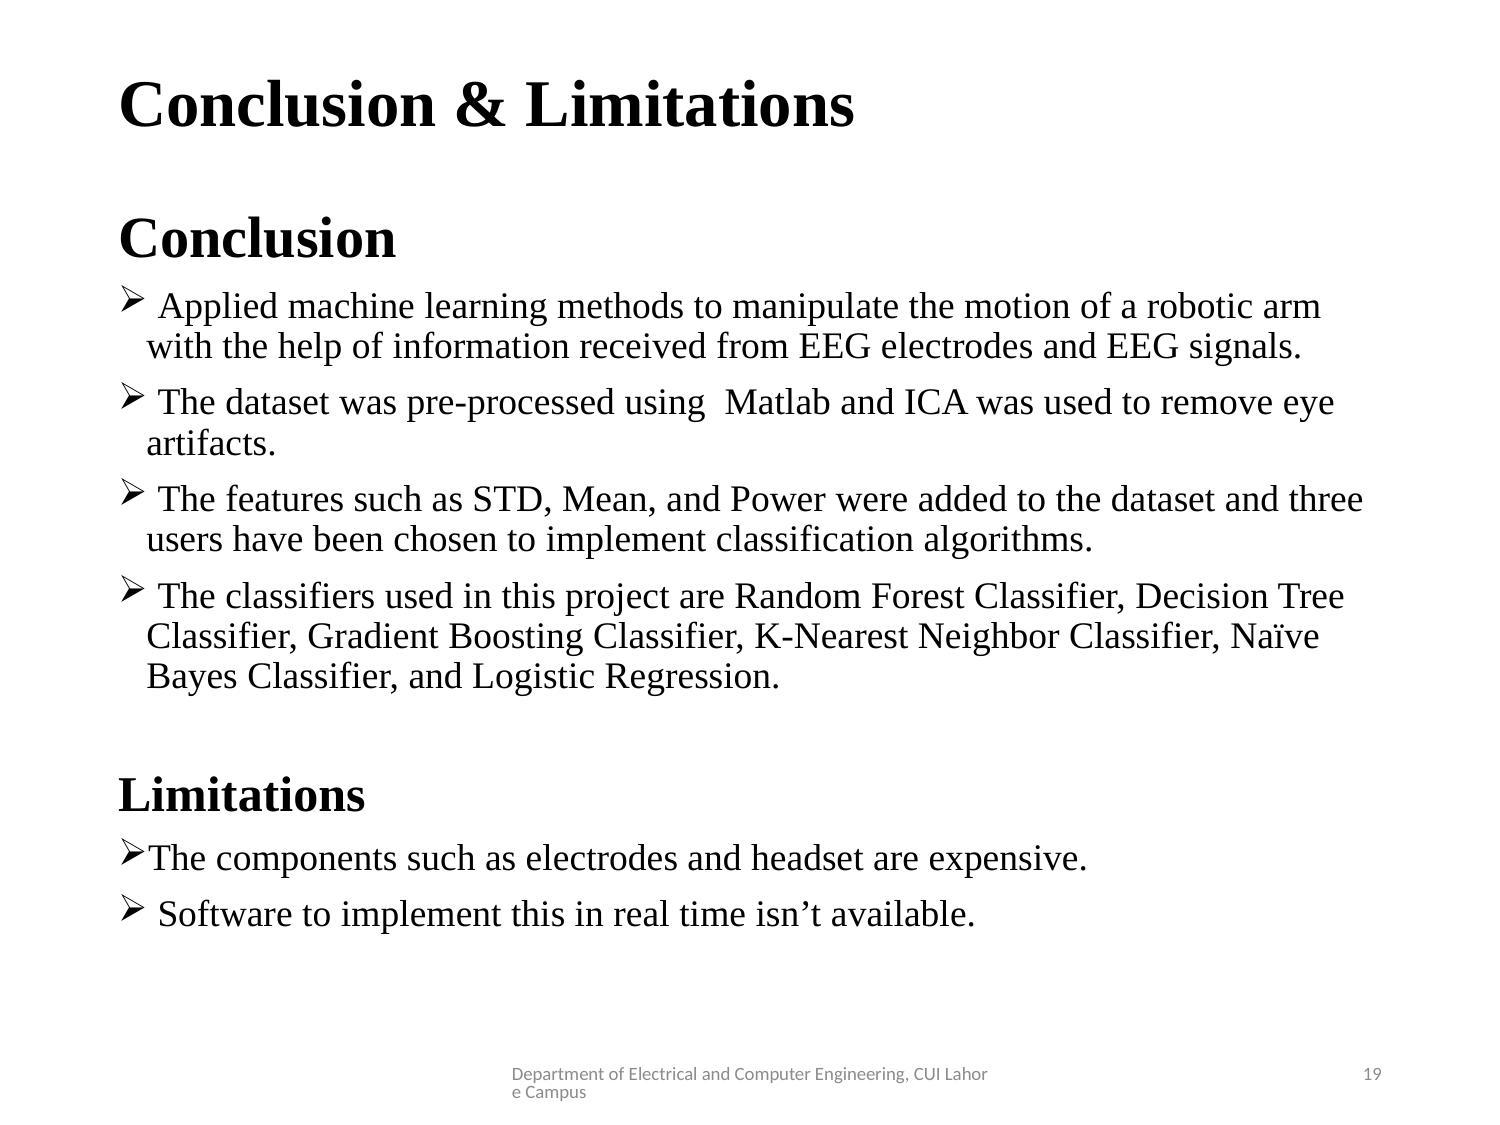

# Conclusion & Limitations
Conclusion
 Applied machine learning methods to manipulate the motion of a robotic arm with the help of information received from EEG electrodes and EEG signals.
 The dataset was pre-processed using  Matlab and ICA was used to remove eye artifacts.
 The features such as STD, Mean, and Power were added to the dataset and three users have been chosen to implement classification algorithms.
 The classifiers used in this project are Random Forest Classifier, Decision Tree Classifier, Gradient Boosting Classifier, K-Nearest Neighbor Classifier, Naïve Bayes Classifier, and Logistic Regression.

Limitations
The components such as electrodes and headset are expensive.
 Software to implement this in real time isn’t available.

Department of Electrical and Computer Engineering, CUI Lahore Campus
19